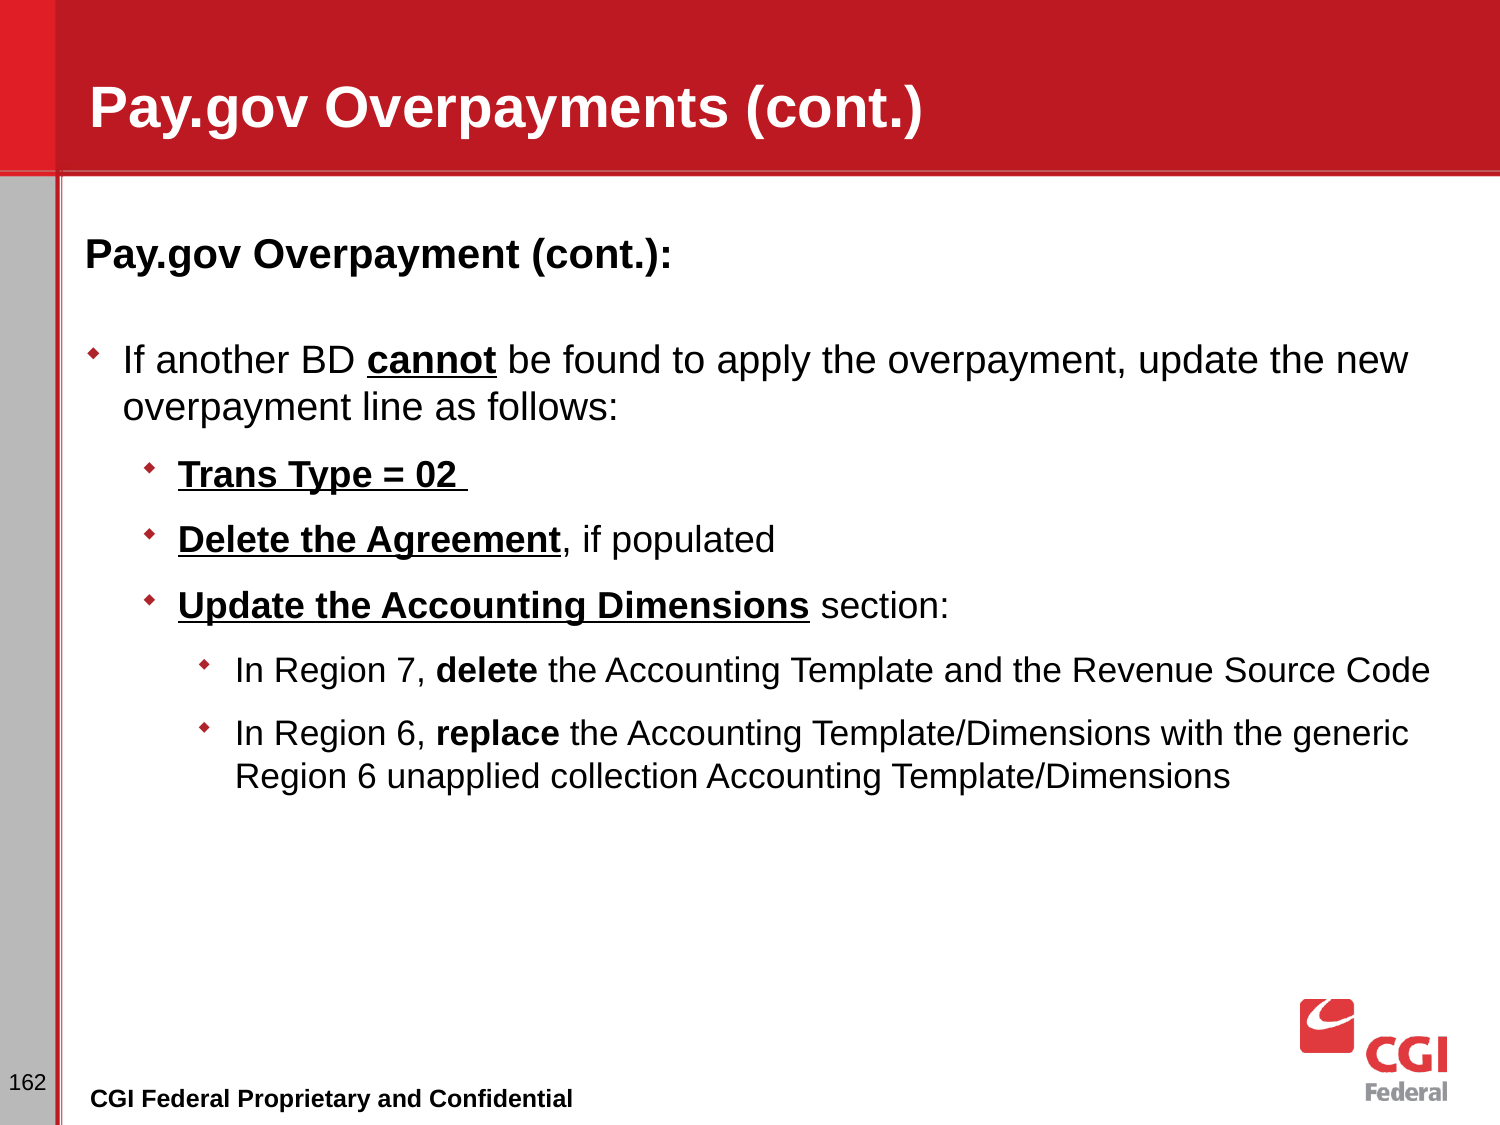

# Pay.gov Overpayments (cont.)
Pay.gov Overpayment (cont.):

If another BD cannot be found to apply the overpayment, update the new overpayment line as follows:
Trans Type = 02
Delete the Agreement, if populated
Update the Accounting Dimensions section:
In Region 7, delete the Accounting Template and the Revenue Source Code
In Region 6, replace the Accounting Template/Dimensions with the generic Region 6 unapplied collection Accounting Template/Dimensions

162
CGI Federal Proprietary and Confidential